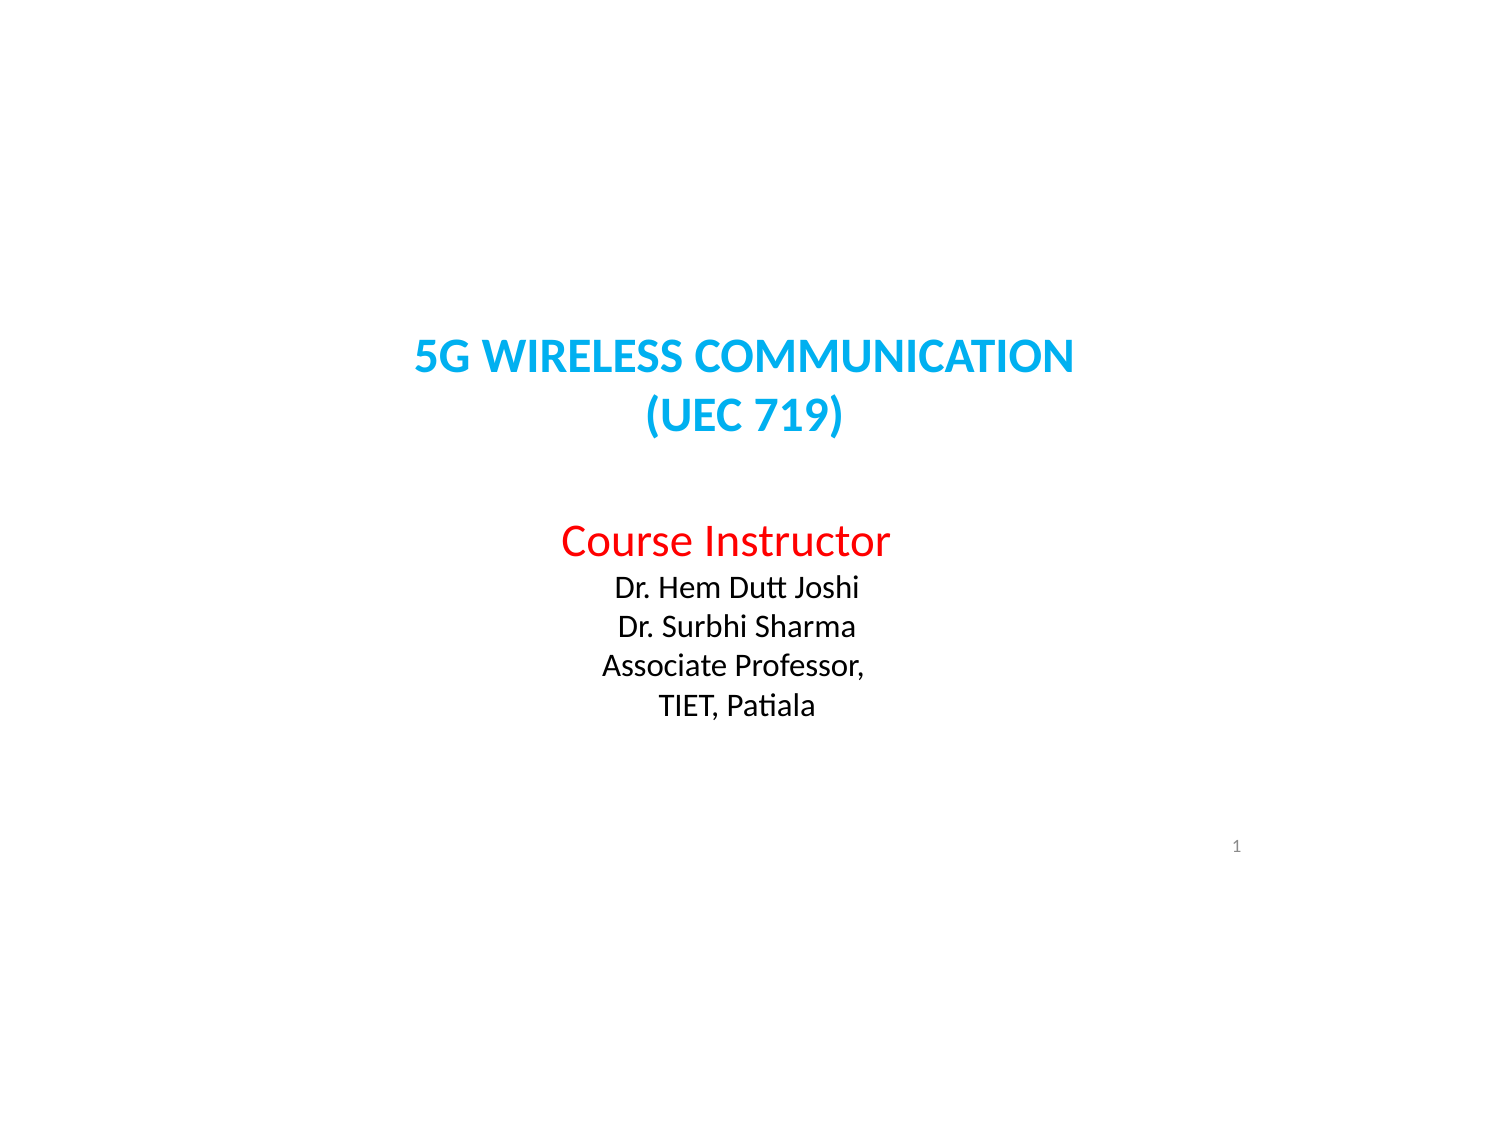

# 5G WIRELESS COMMUNICATION (UEC 719)
Course Instructor
Dr. Hem Dutt Joshi
Dr. Surbhi Sharma
Associate Professor,
TIET, Patiala
1